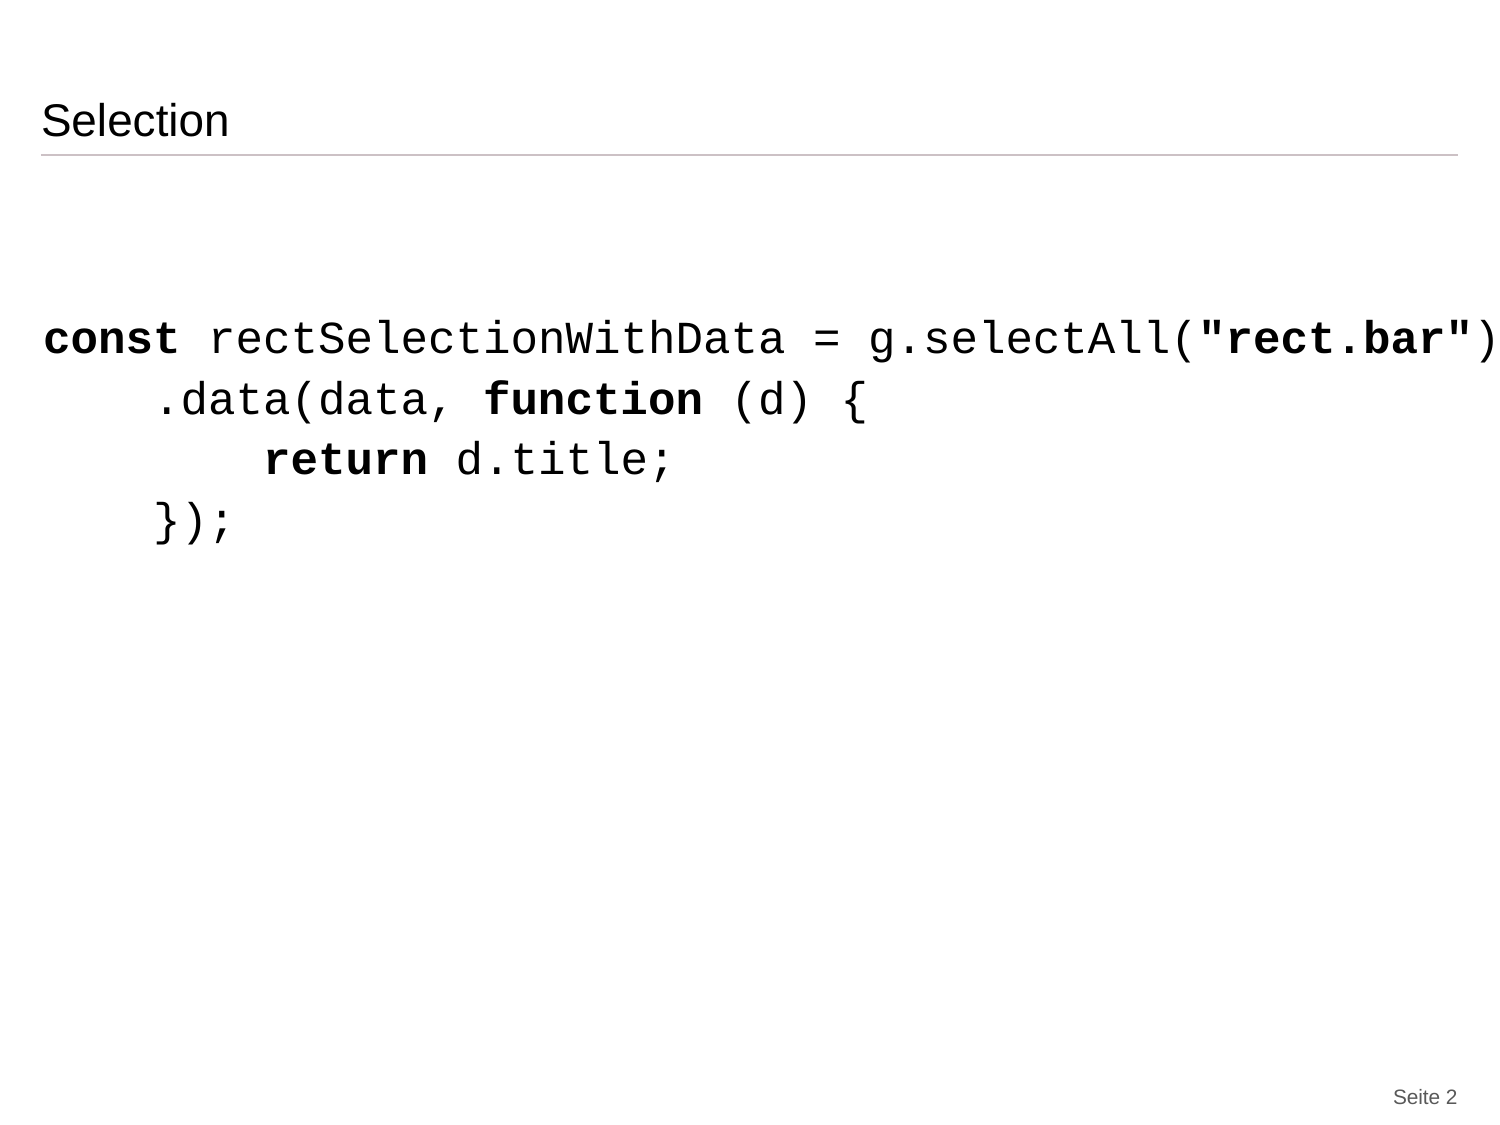

#
Selection
const rectSelectionWithData = g.selectAll("rect.bar")
    .data(data, function (d) {
        return d.title;
    });
Seite 2